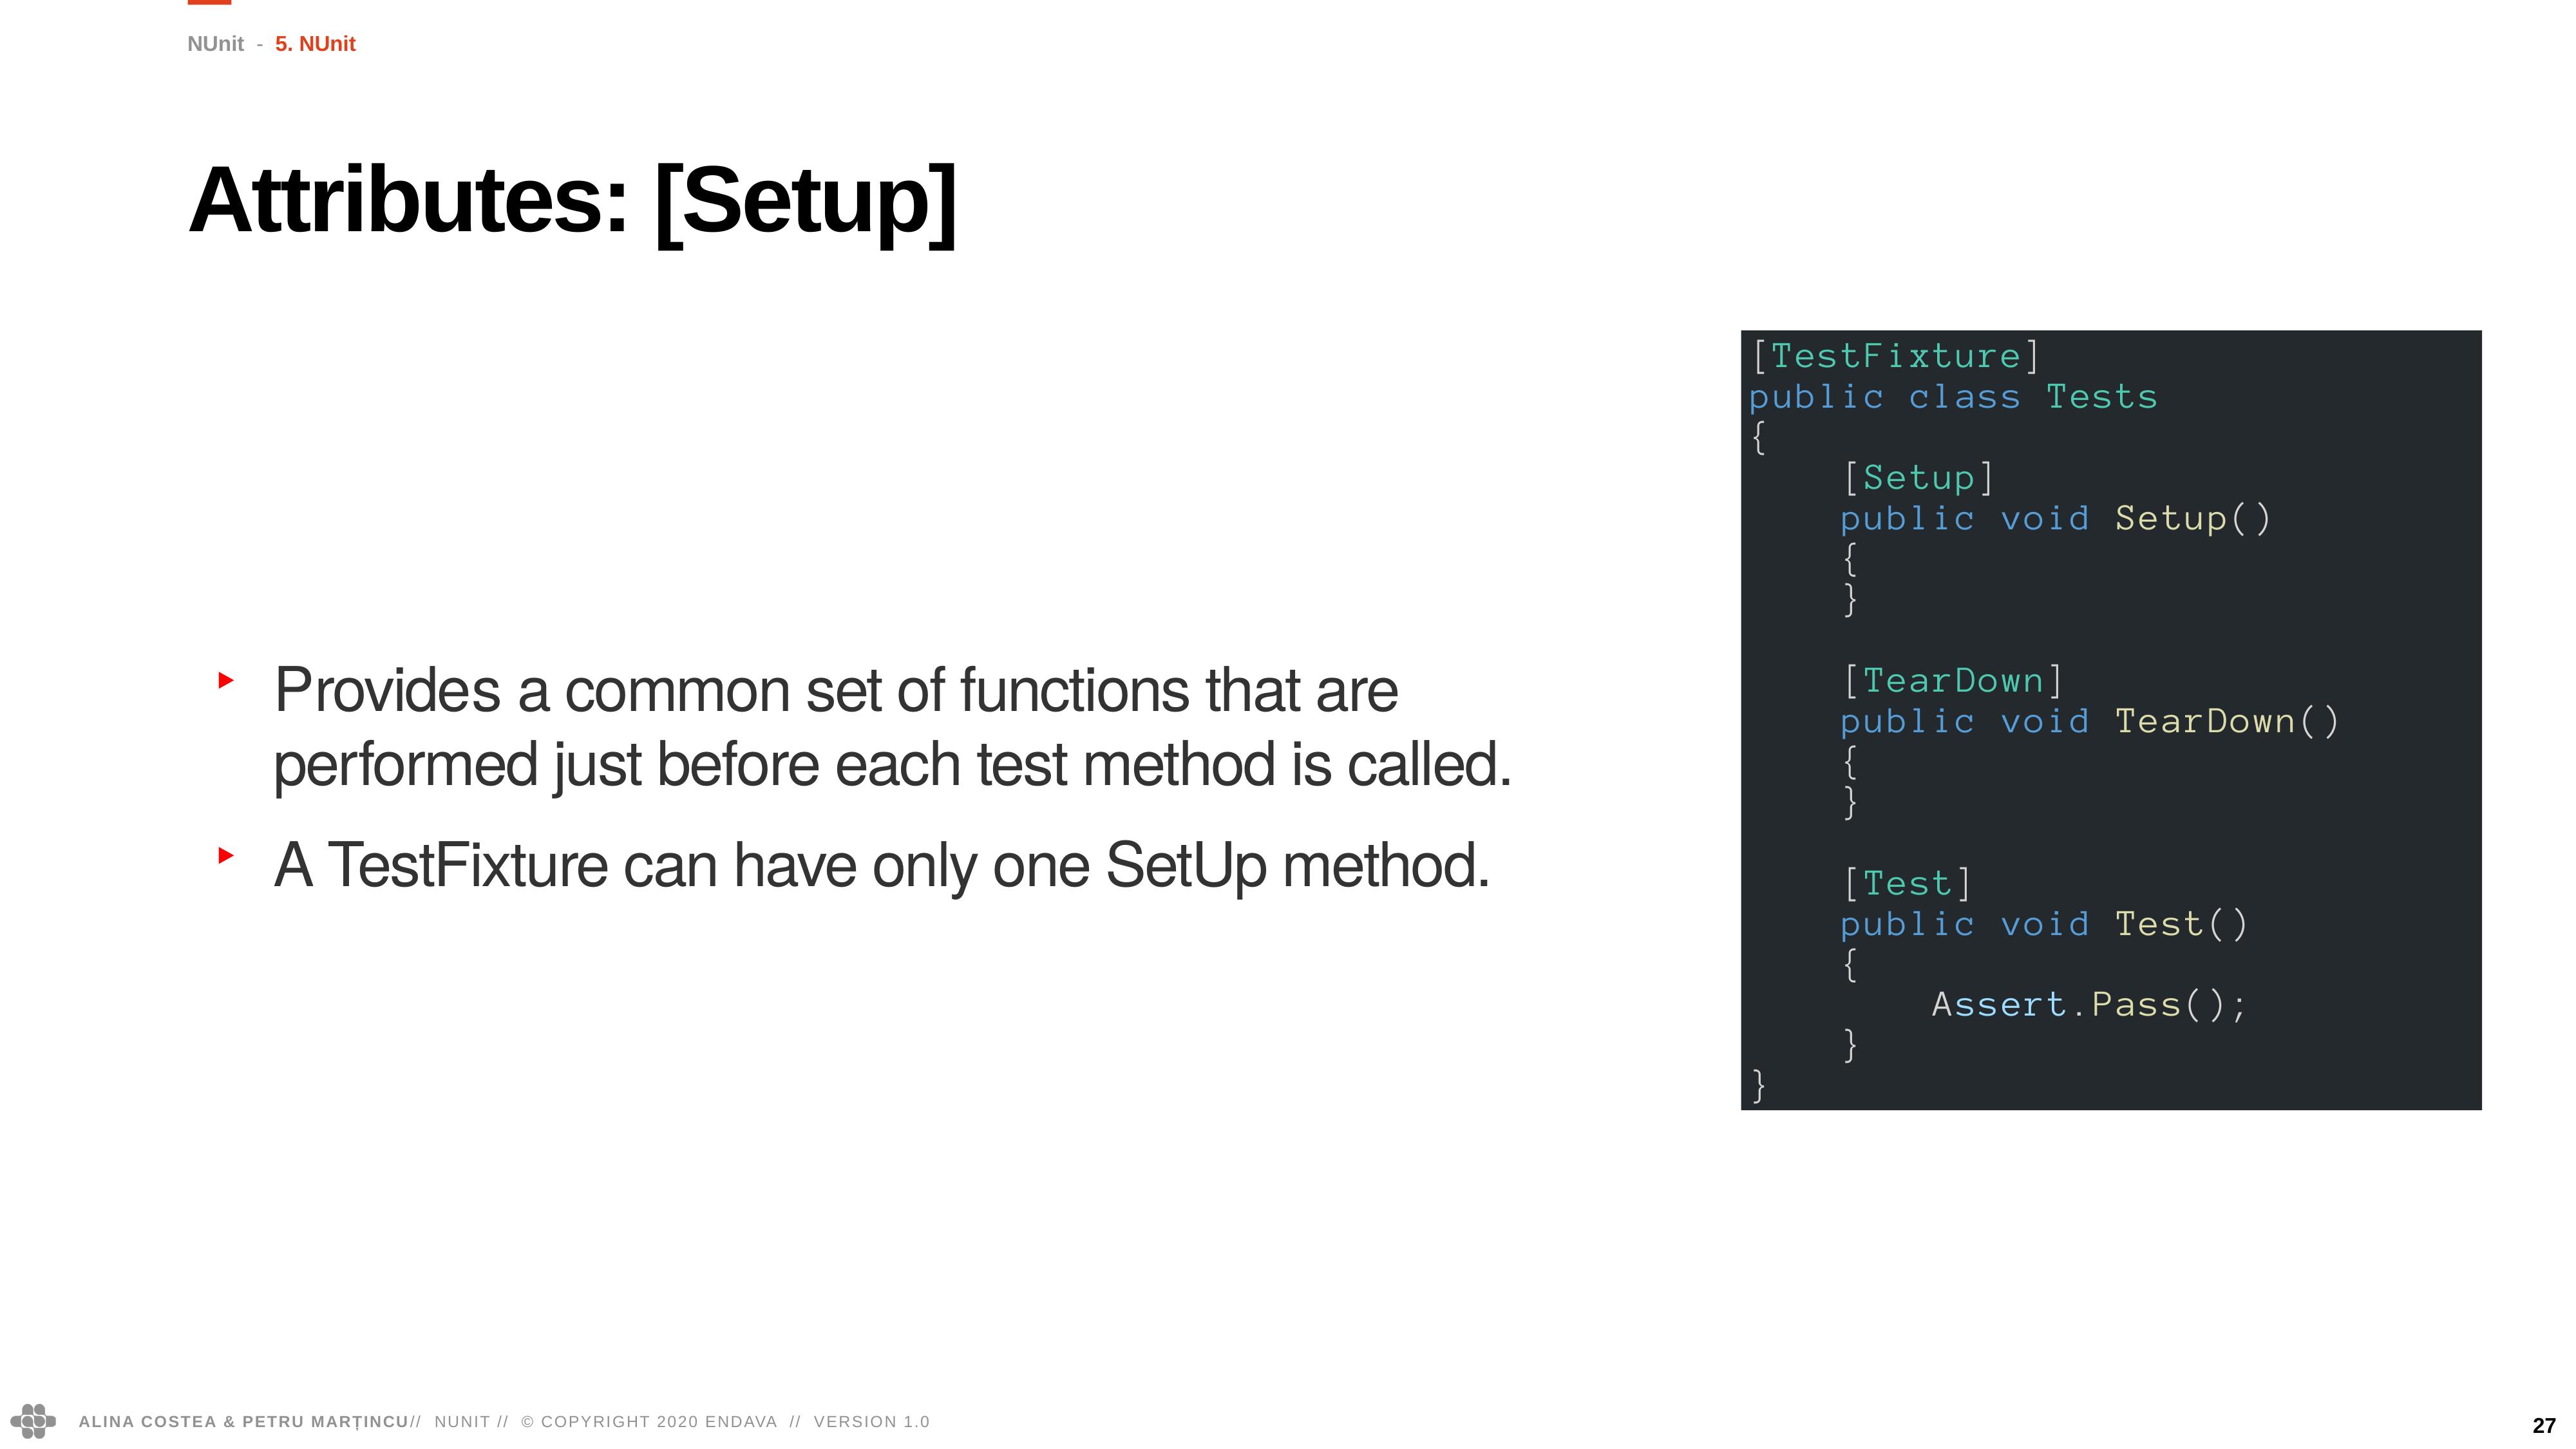

NUnit  -  5. NUnit
Attributes: [Setup]
[TestFixture]
public class Tests
{
    [Setup]
    public void Setup()
    {
    }
    [TearDown]
    public void TearDown()
    {
    }
    [Test]
    public void Test()
    {
        Assert.Pass();
    }
}
Provides a common set of functions that are performed just before each test method is called.
A TestFixture can have only one SetUp method.
27